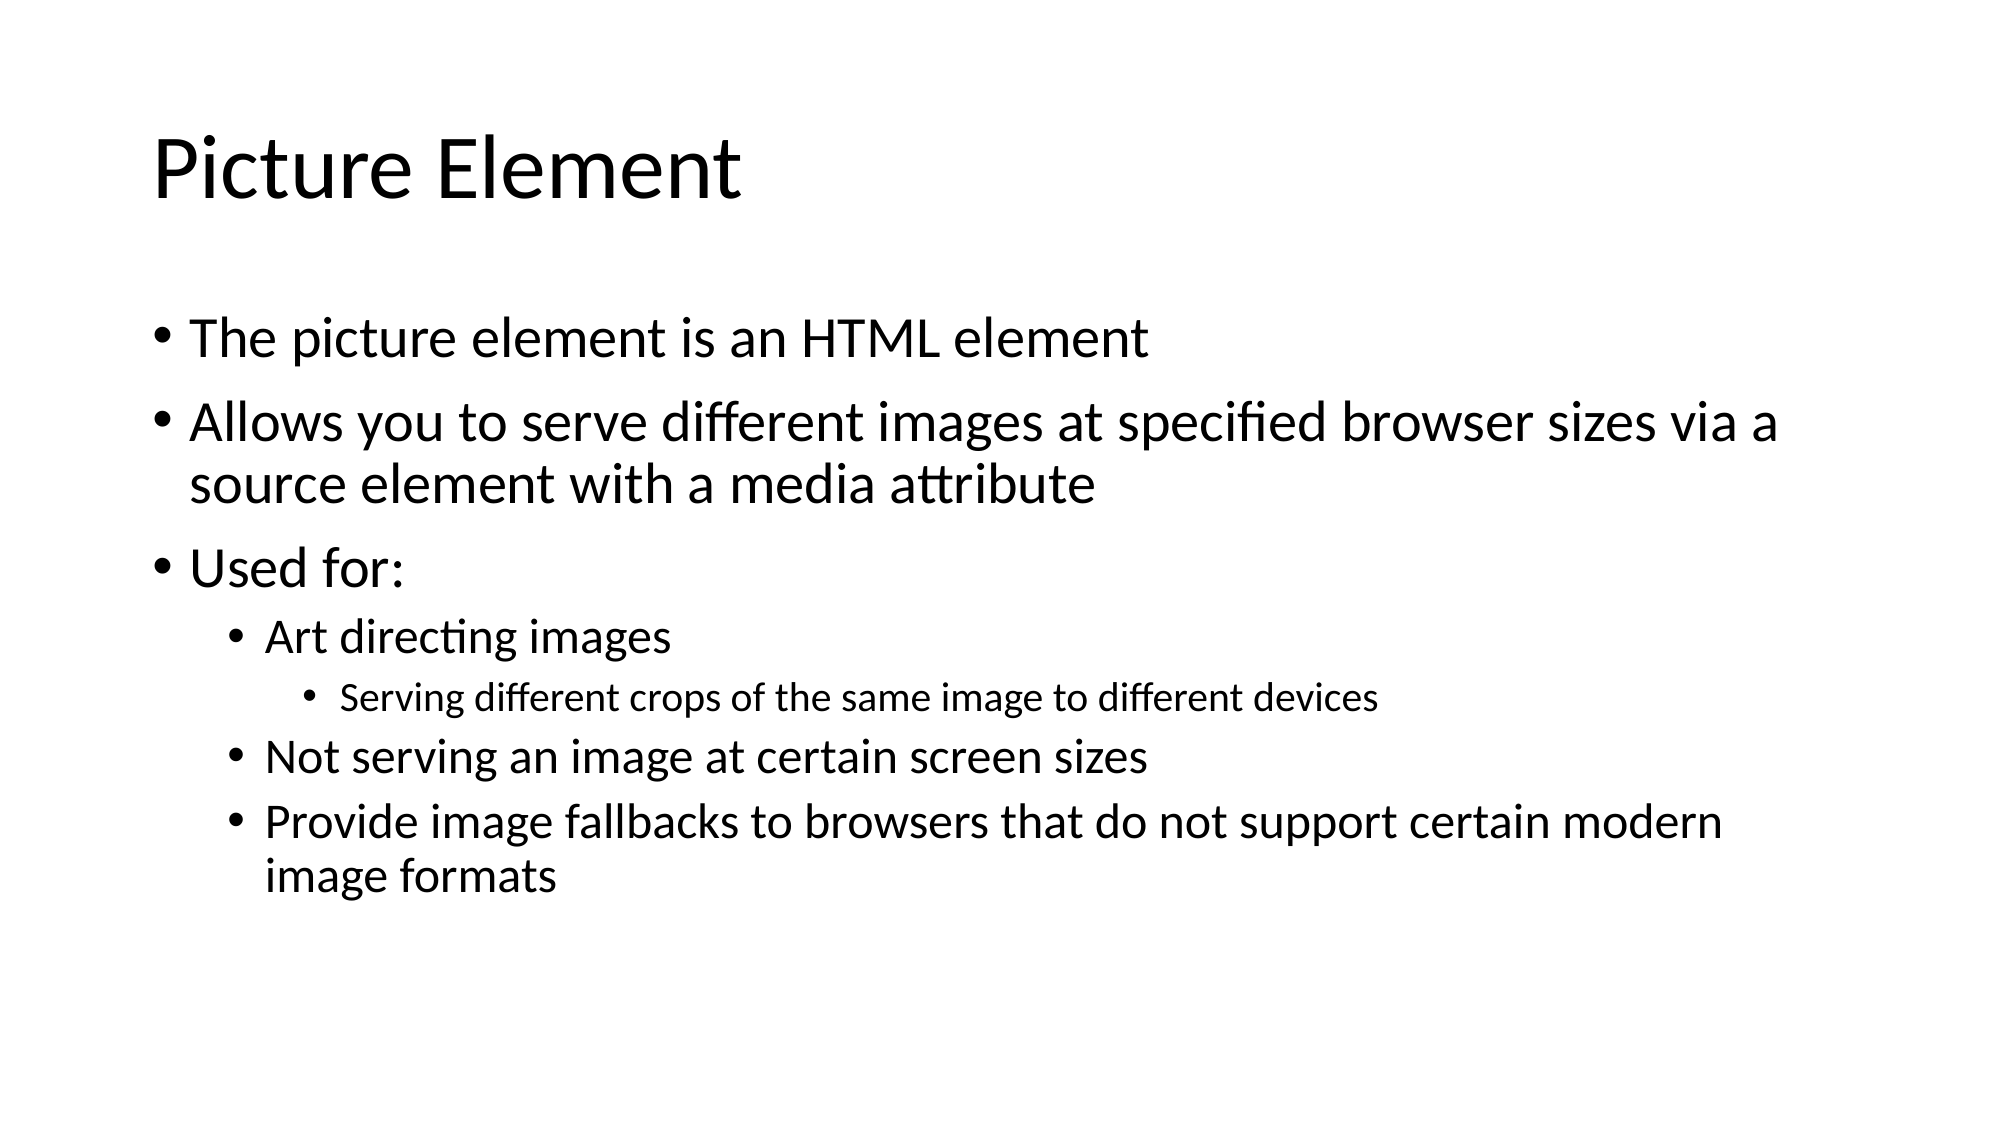

# Picture Element
The picture element is an HTML element
Allows you to serve different images at specified browser sizes via a source element with a media attribute
Used for:
Art directing images
Serving different crops of the same image to different devices
Not serving an image at certain screen sizes
Provide image fallbacks to browsers that do not support certain modern image formats